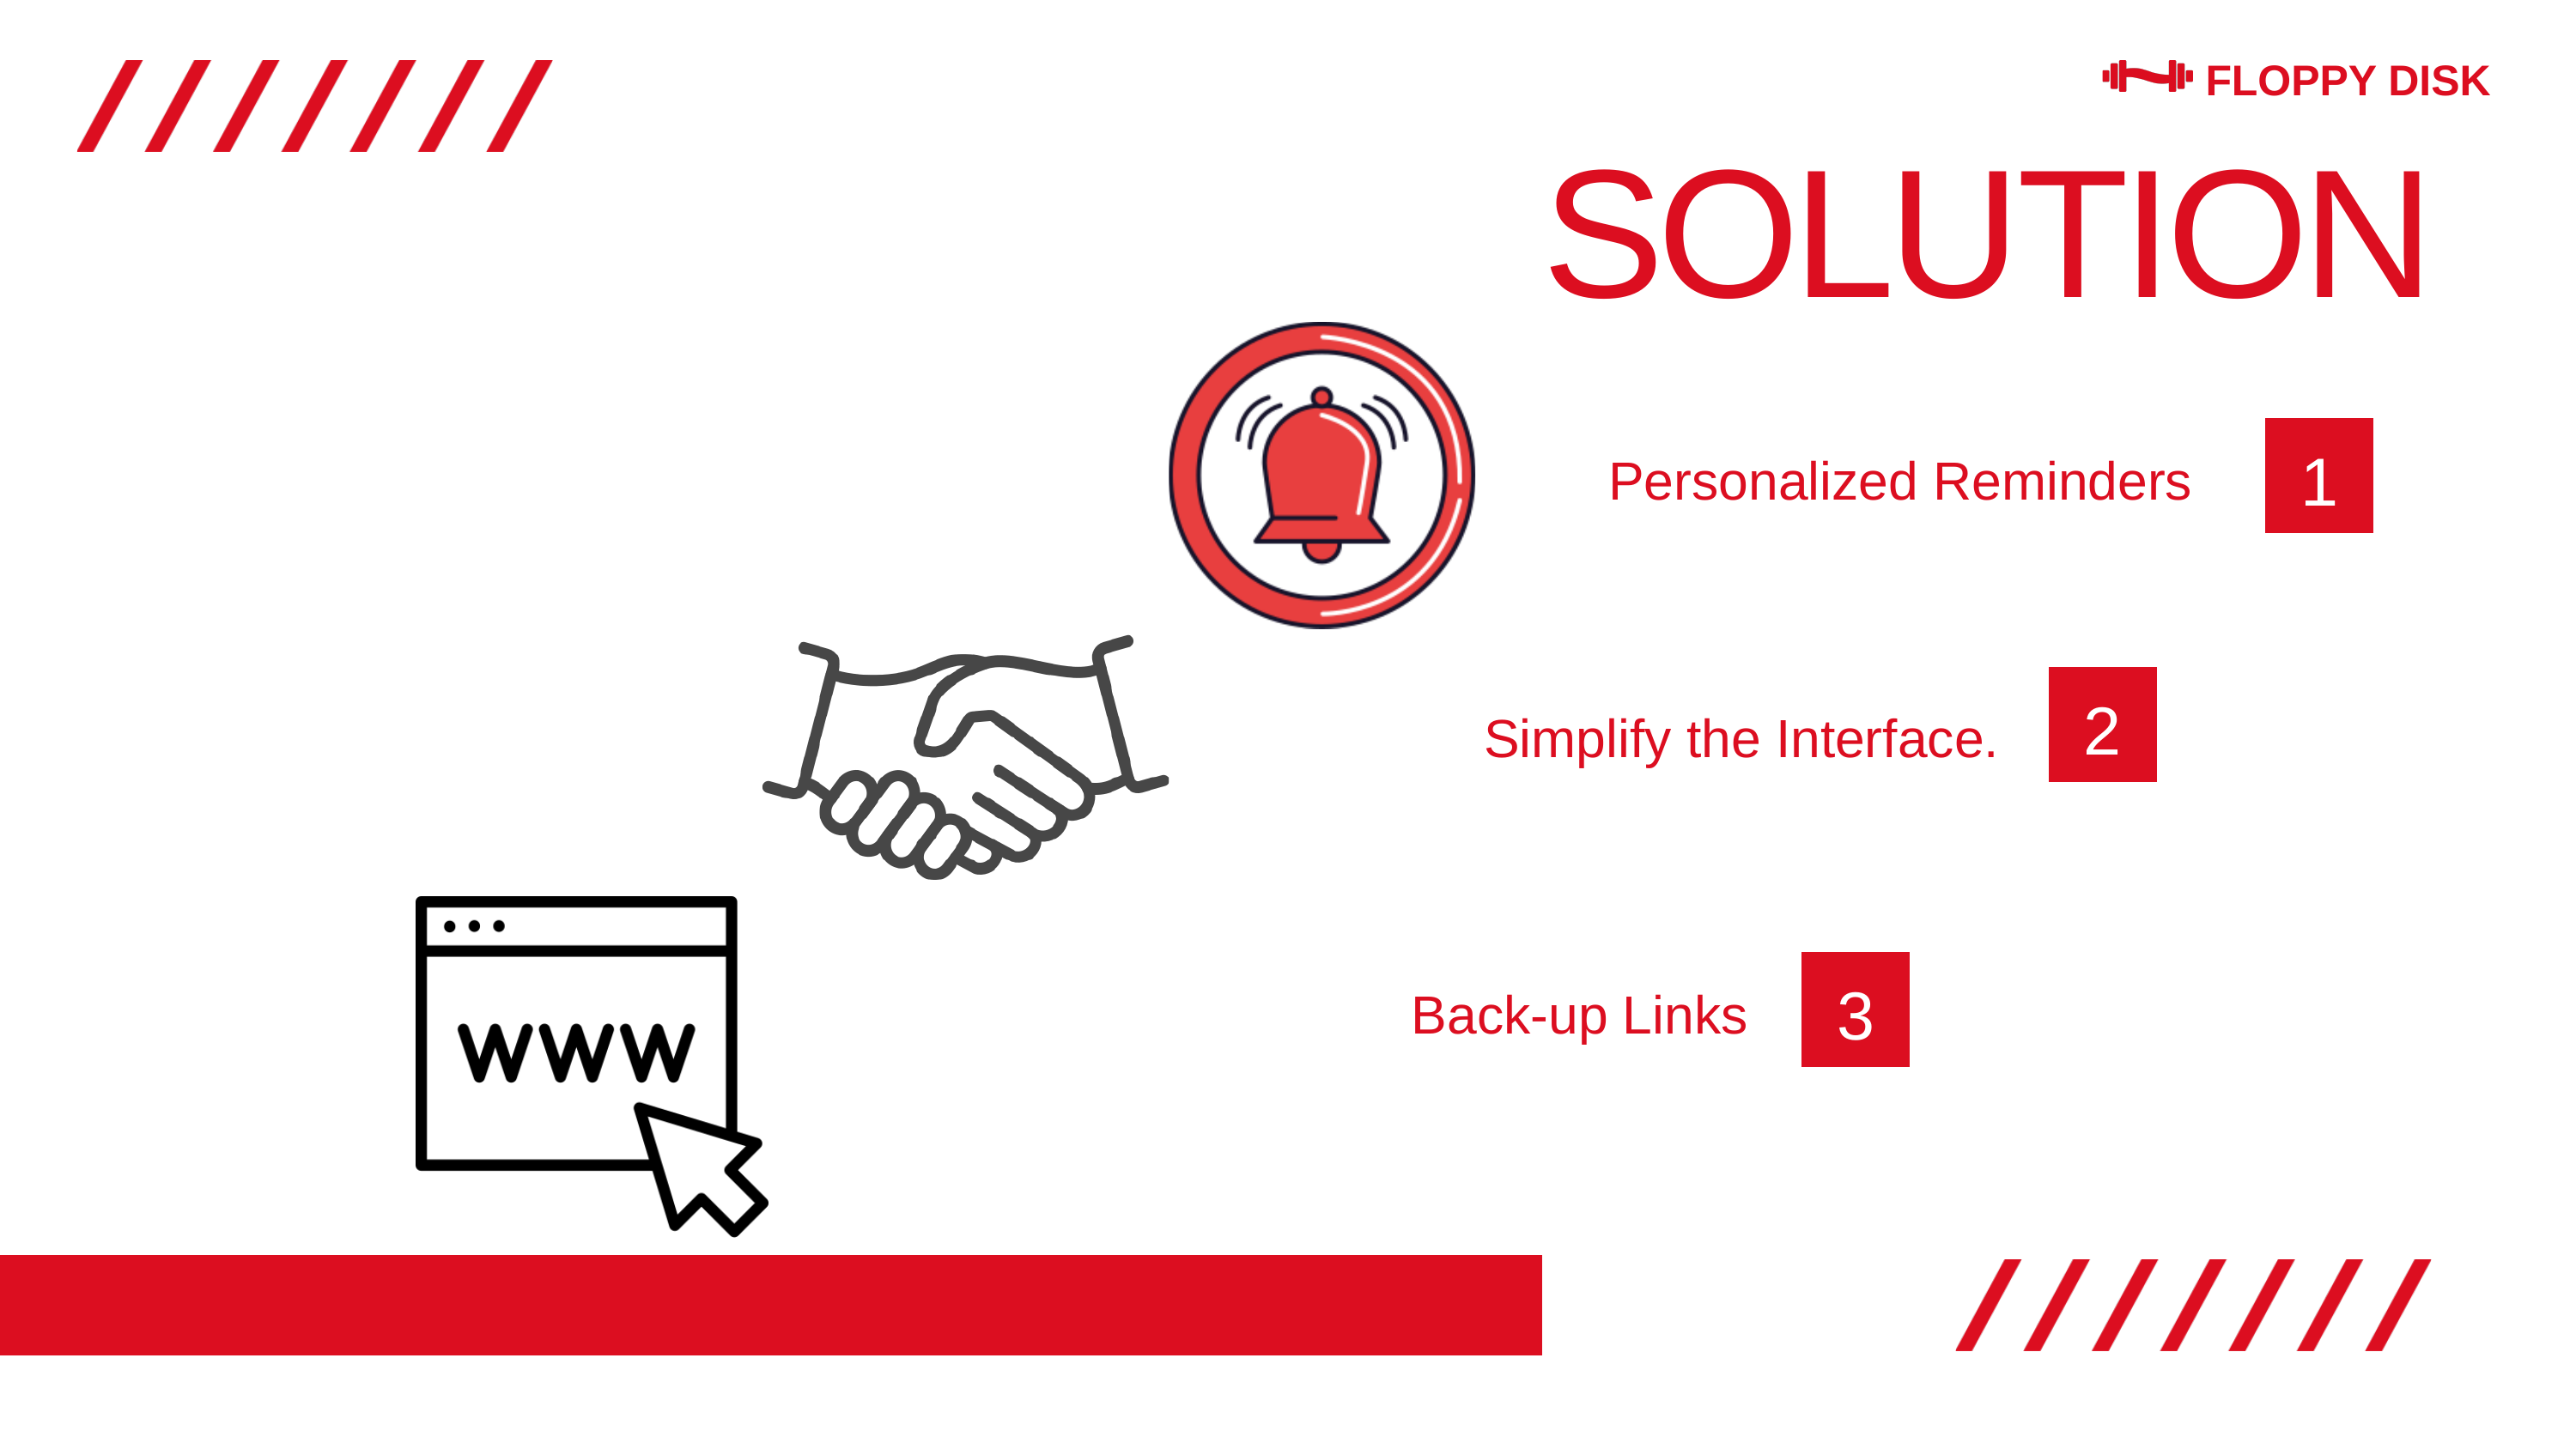

FLOPPY DISK

SOLU
TION

1
Personalized Reminders

2
Simplify the Interface.

3
Back-up Links